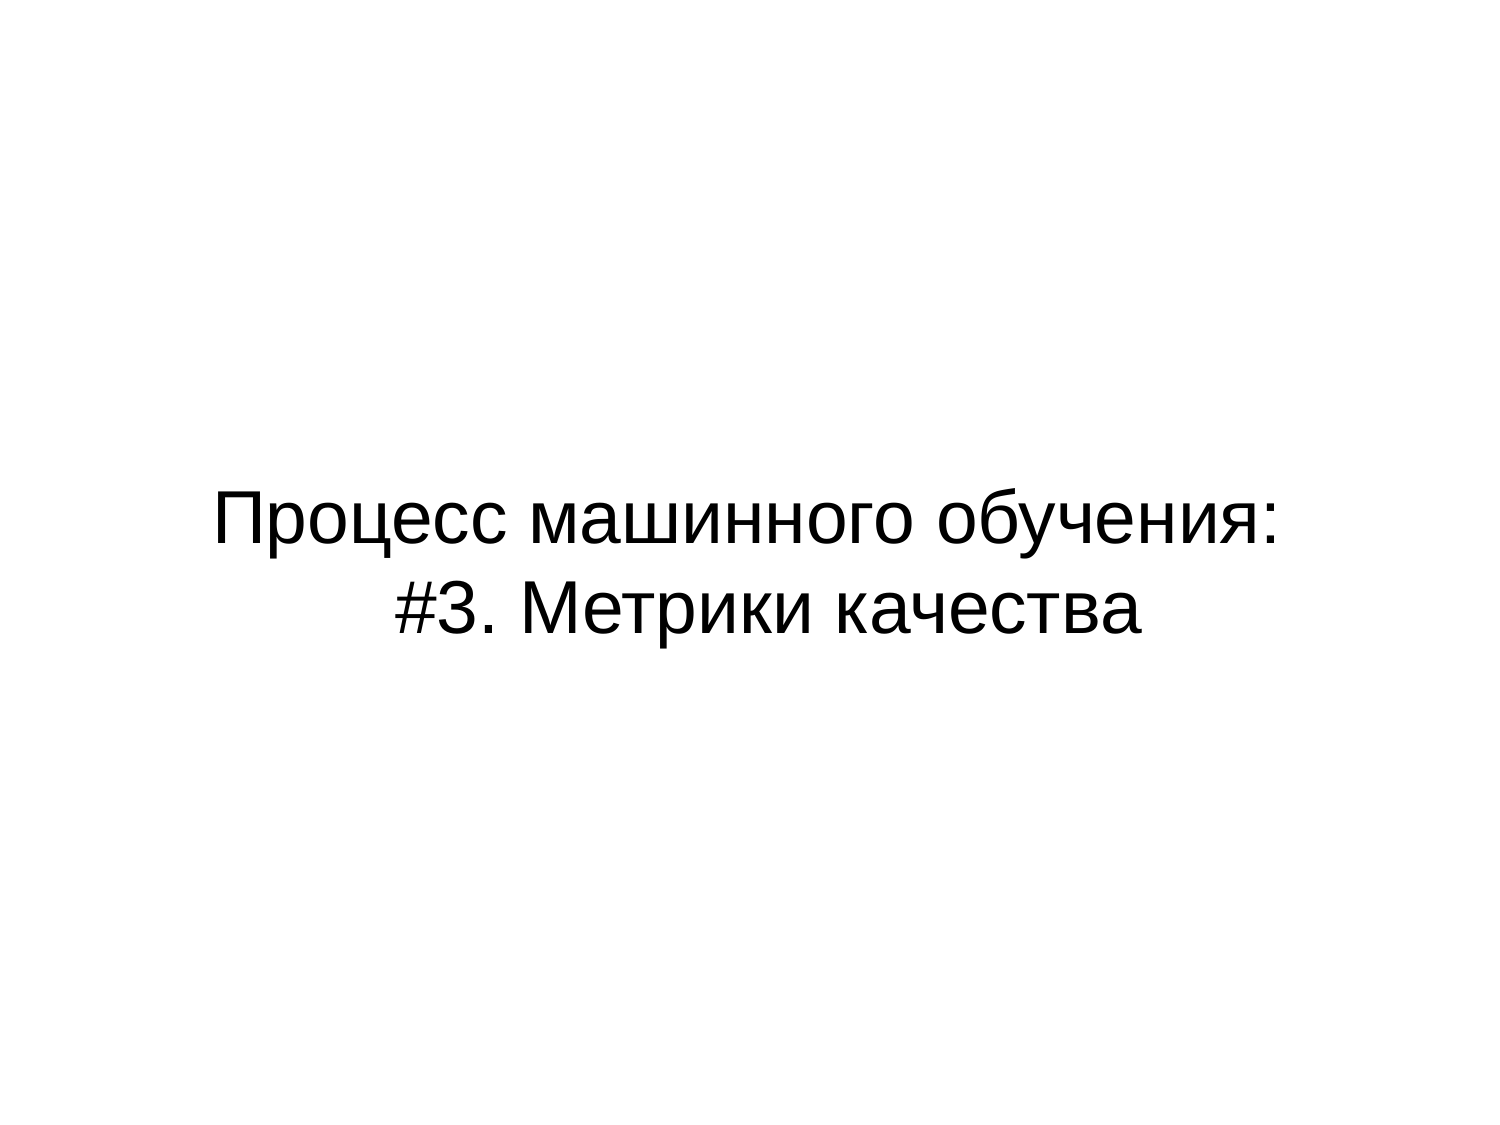

# Процесс машинного обучения:  #3. Метрики качества